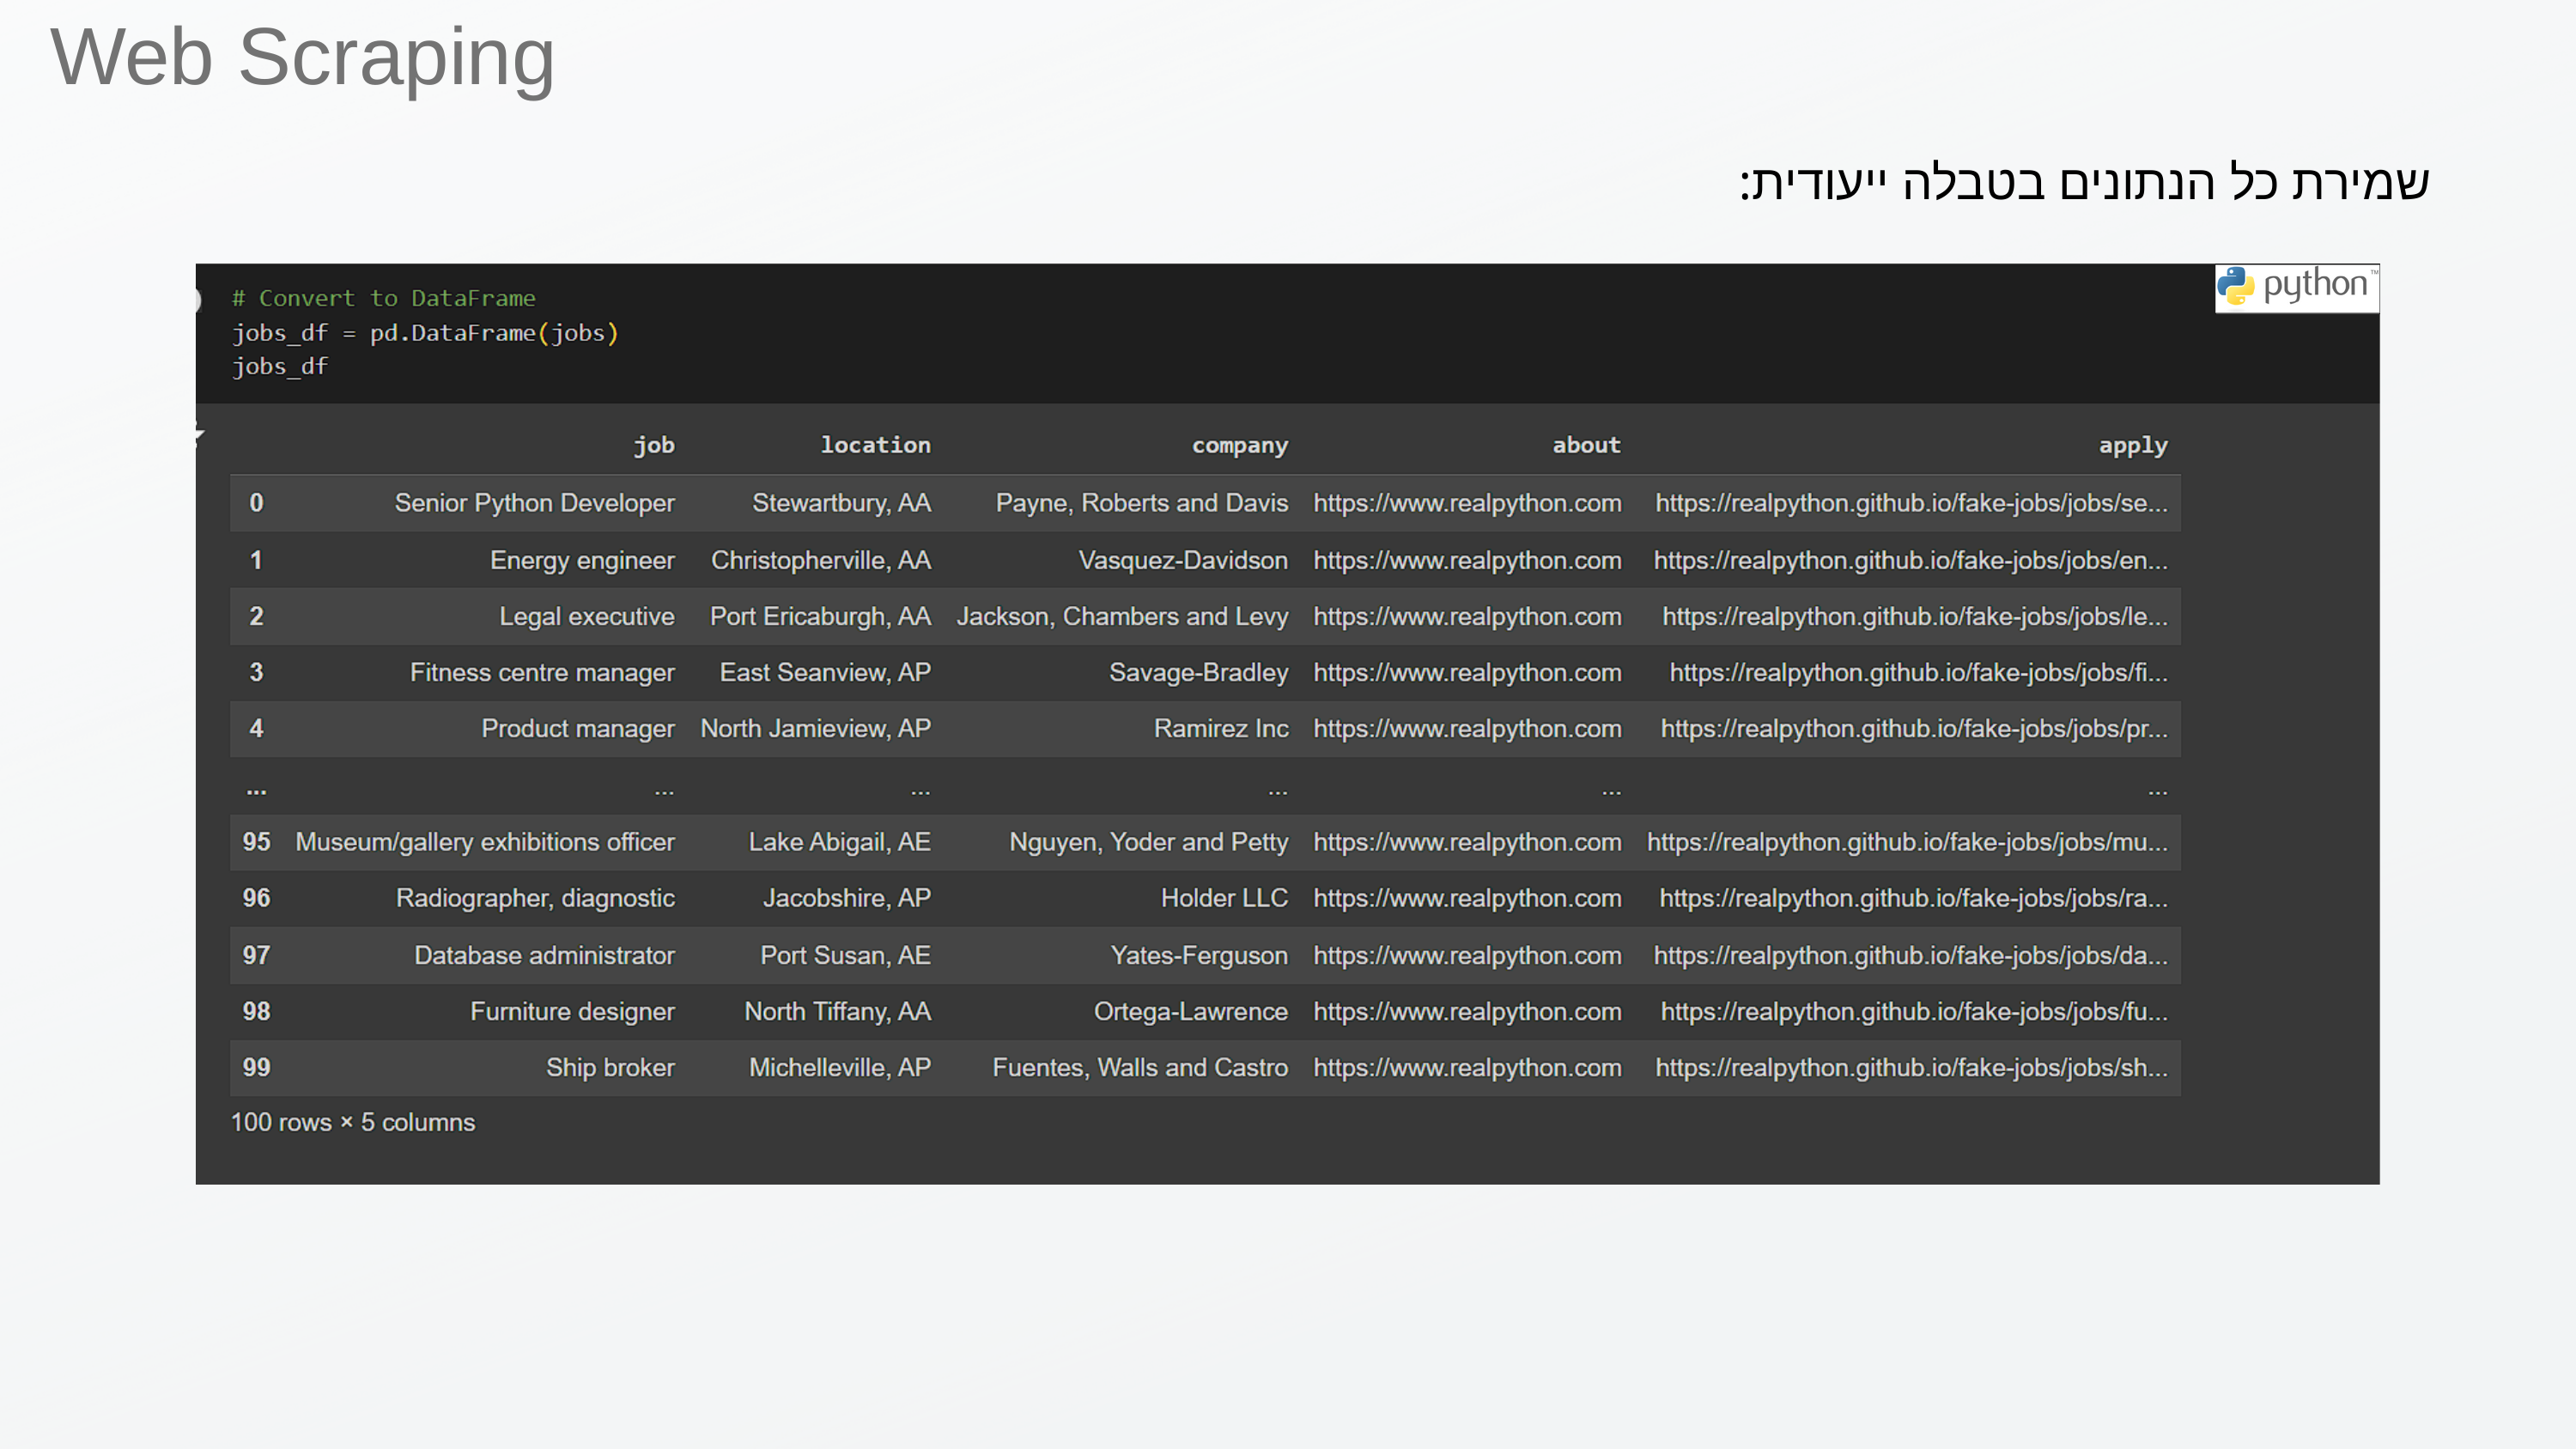

Web Scraping
שמירת כל הנתונים בטבלה ייעודית: